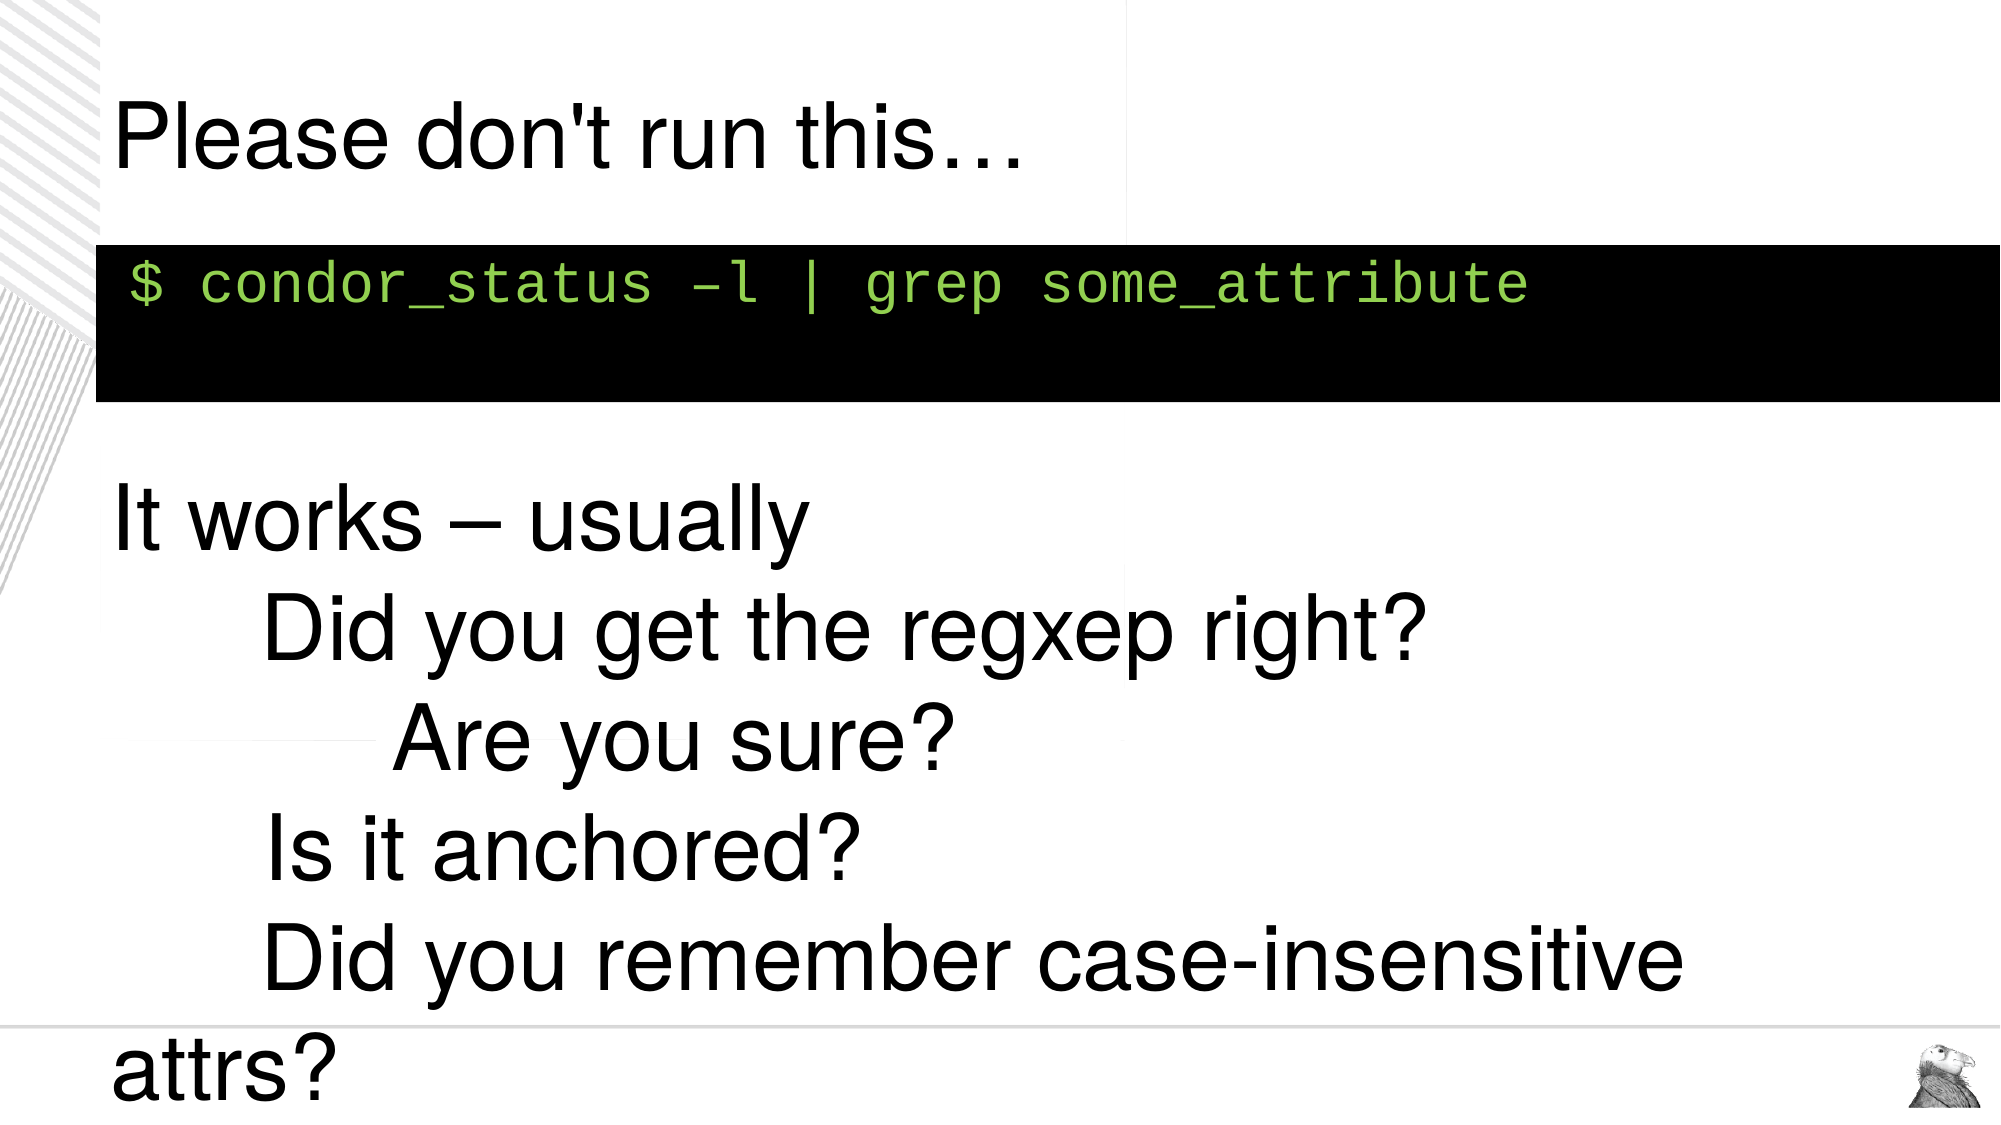

# Please don't run this…
$ condor_status –l | grep some_attribute
It works – usually
	Did you get the regxep right?
           Are you sure?
      Is it anchored?
	Did you remember case-insensitive attrs?
Can be slow